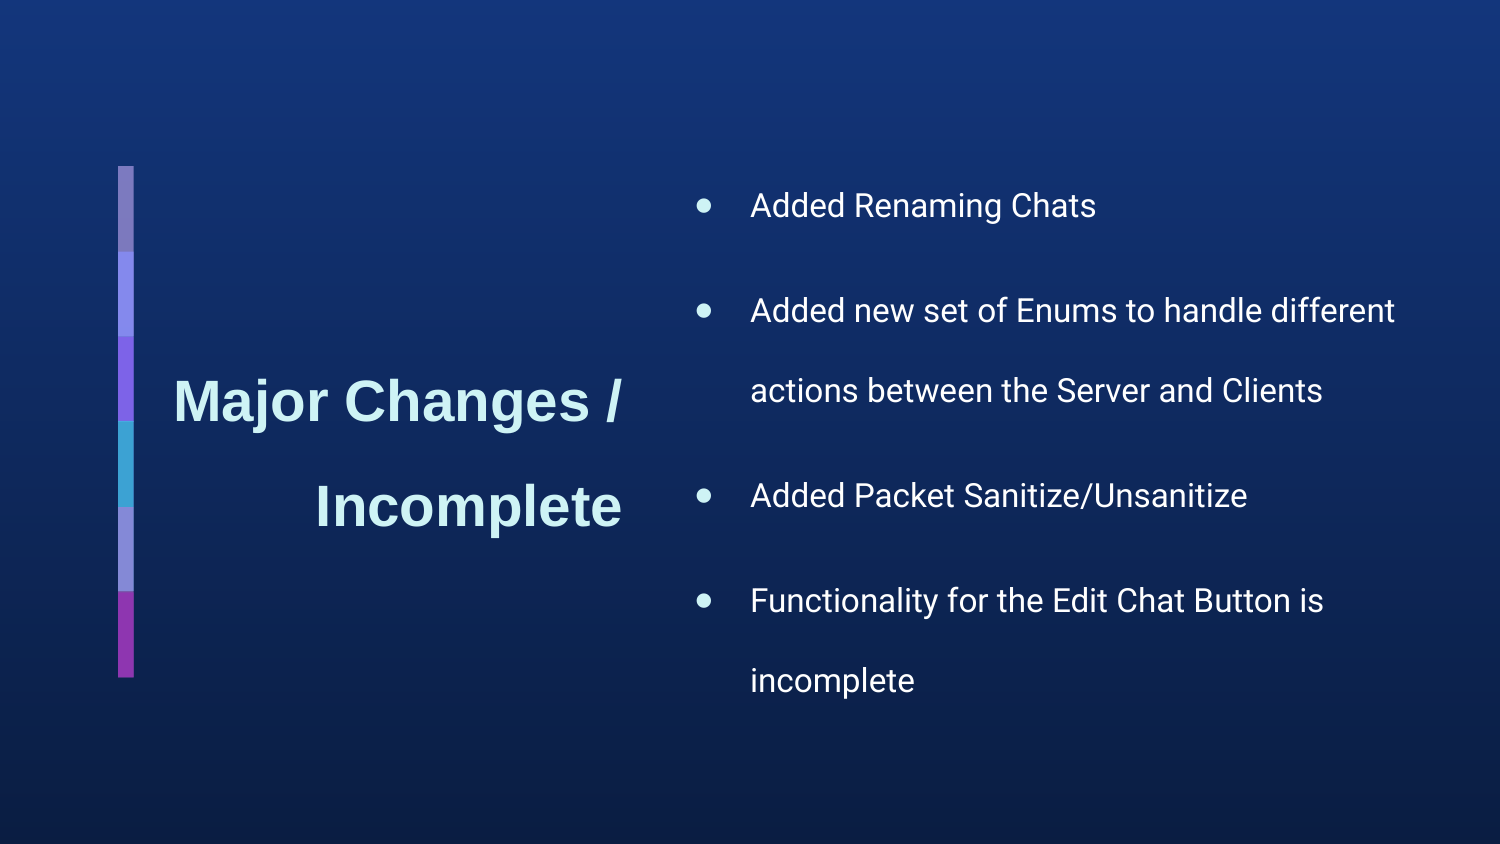

Added Renaming Chats
Added new set of Enums to handle different actions between the Server and Clients
Added Packet Sanitize/Unsanitize
Functionality for the Edit Chat Button is incomplete
# Major Changes / Incomplete